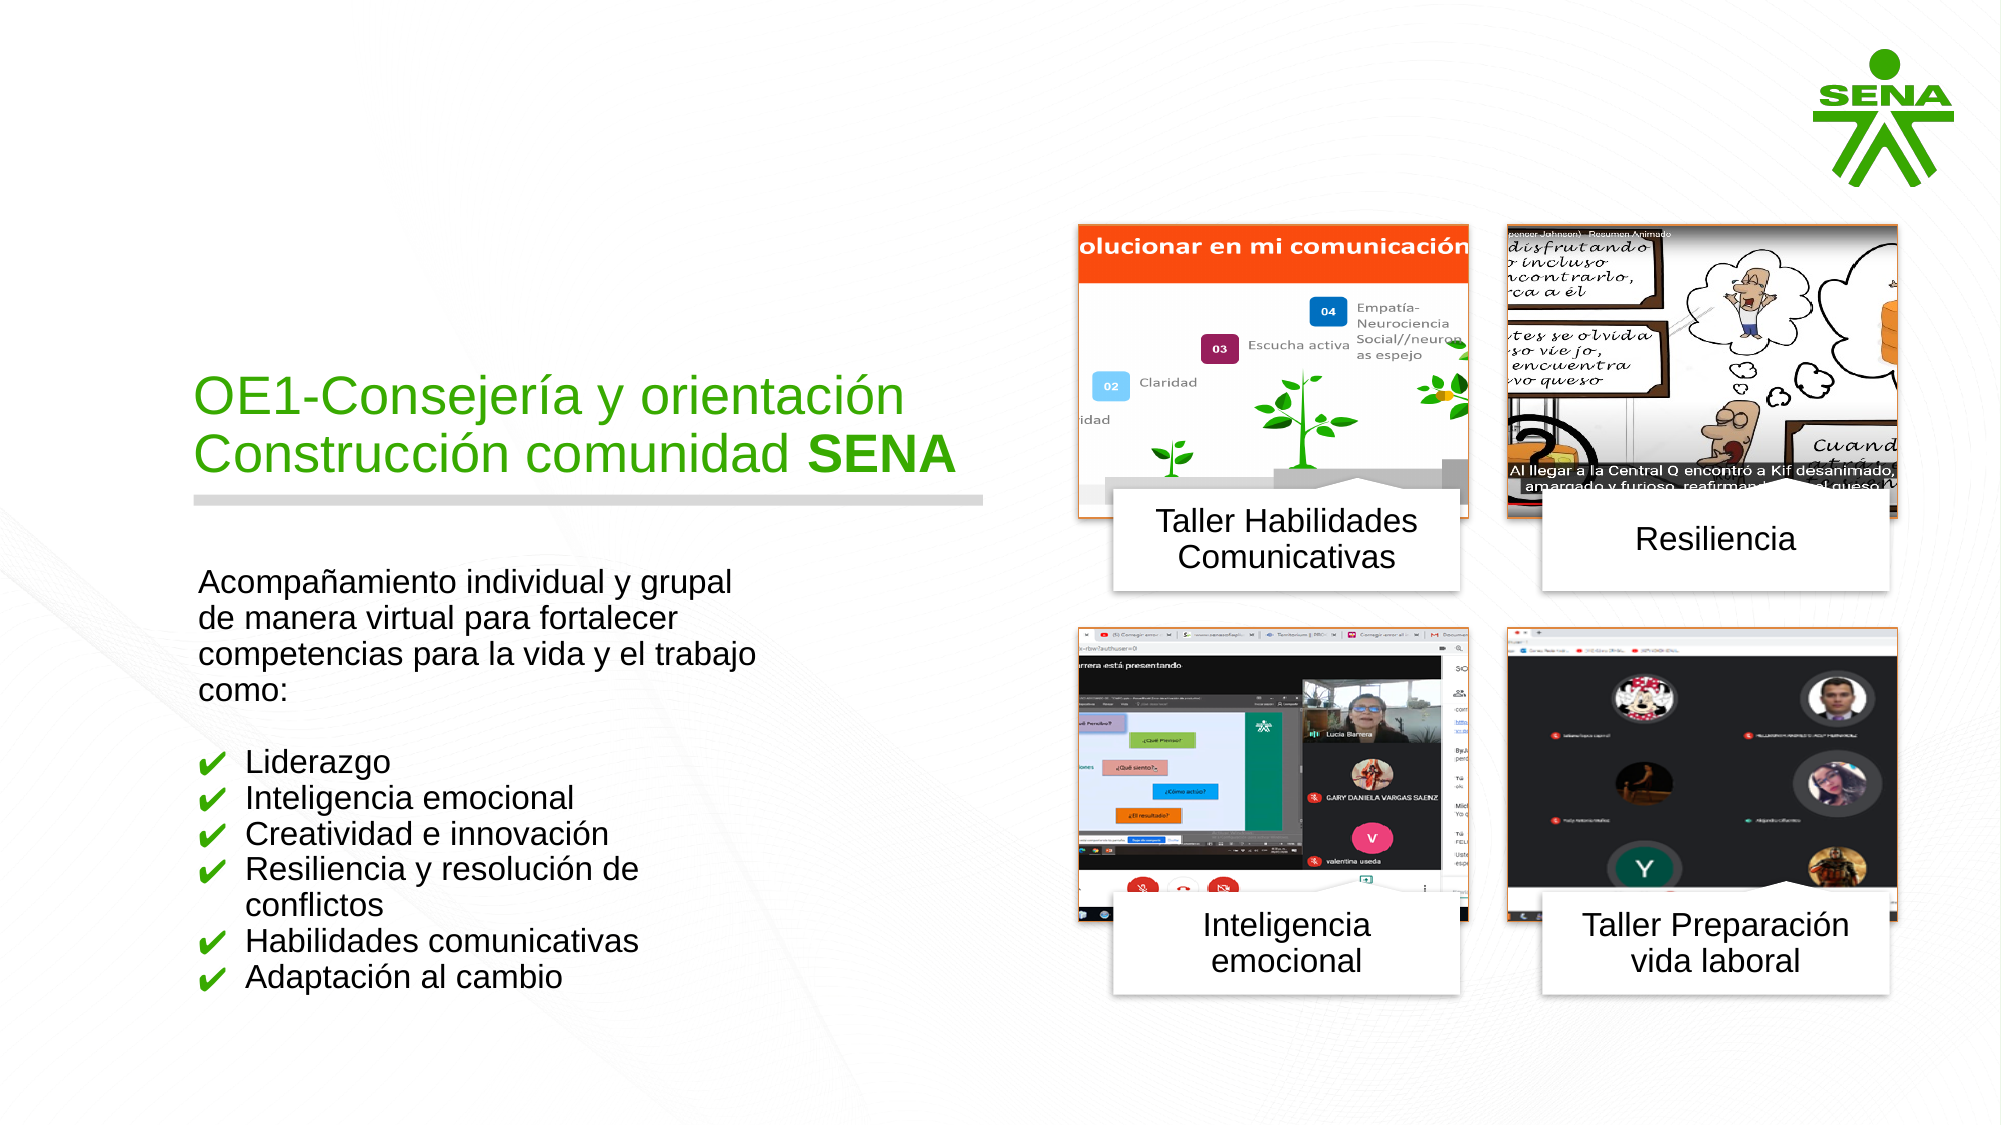

Taller Habilidades Comunicativas

Resiliencia

Inteligencia emocional

Taller Preparación vida laboral
OE1-Consejería y orientación
Construcción comunidad SENA

Acompañamiento individual y grupal de manera virtual para fortalecer competencias para la vida y el trabajo como:

Liderazgo
Inteligencia emocional
Creatividad e innovación
Resiliencia y resolución de conflictos
Habilidades comunicativas
Adaptación al cambio